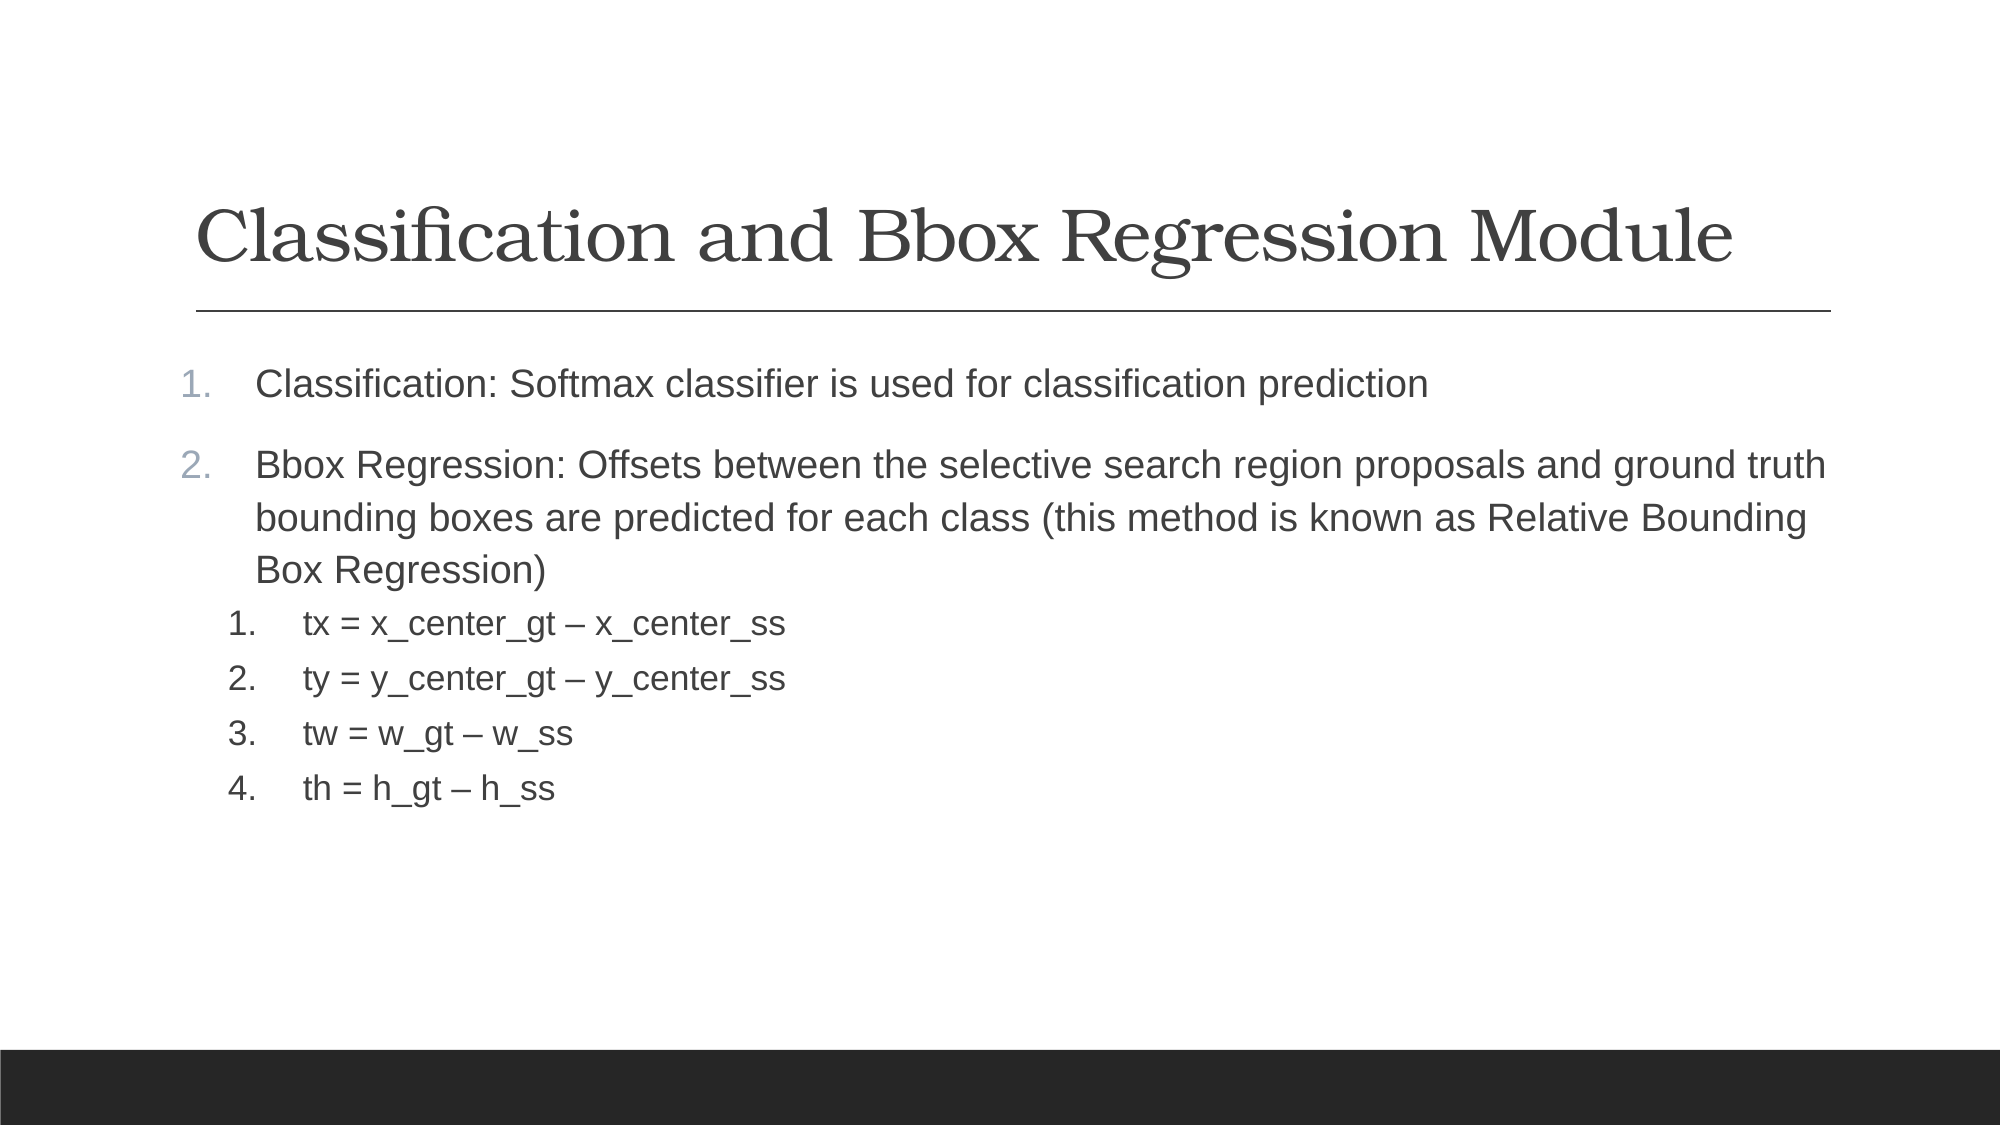

# Classification and Bbox Regression Module
Classification: Softmax classifier is used for classification prediction
Bbox Regression: Offsets between the selective search region proposals and ground truth bounding boxes are predicted for each class (this method is known as Relative Bounding Box Regression)
tx = x_center_gt – x_center_ss
ty = y_center_gt – y_center_ss
tw = w_gt – w_ss
th = h_gt – h_ss